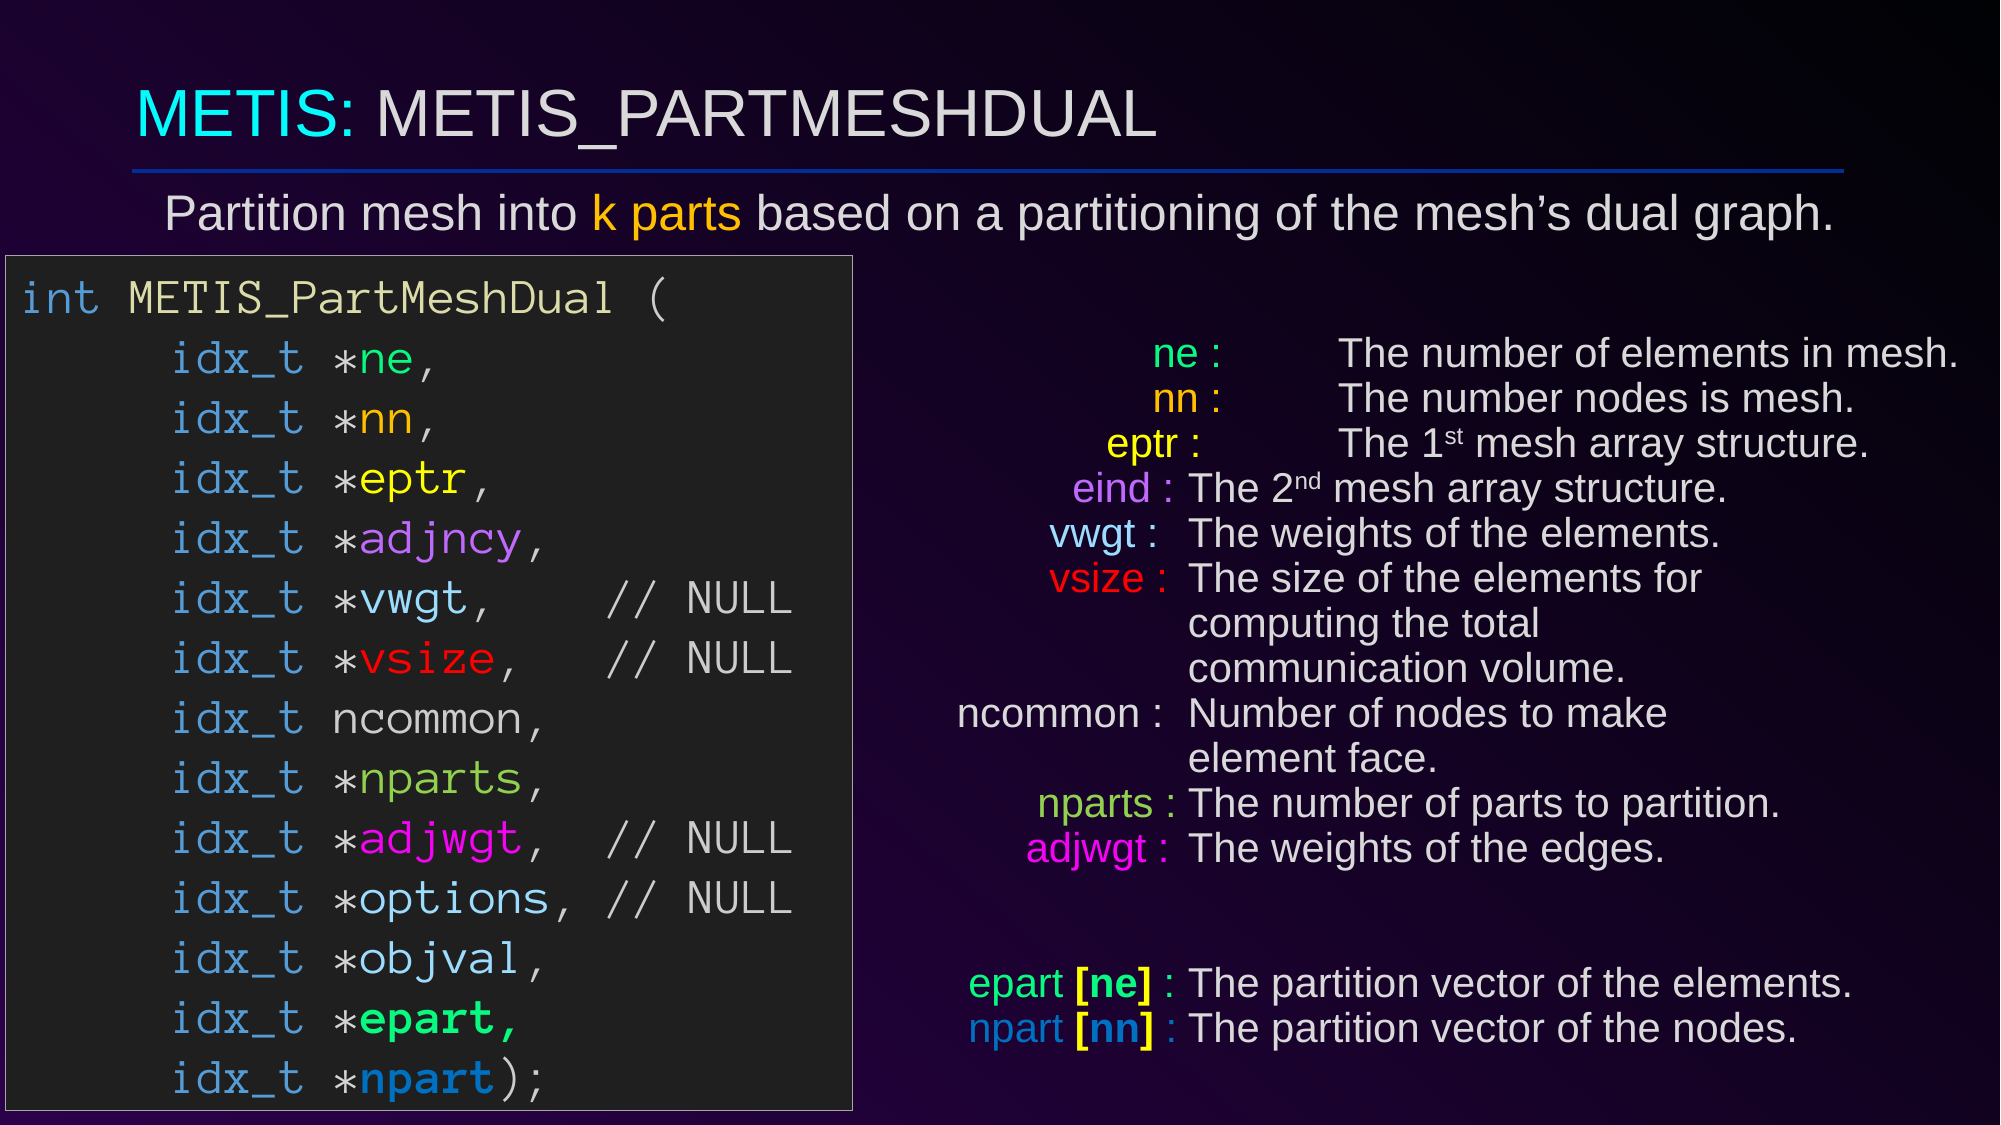

# METIS: METIS_PartMeshDual
Partition mesh into k parts based on a partitioning of the mesh’s dual graph.
int METIS_PartMeshDual (
	idx_t *ne,
	idx_t *nn,
	idx_t *eptr,
	idx_t *adjncy,
	idx_t *vwgt,    // NULL
	idx_t *vsize,   // NULL
	idx_t ncommon,
	idx_t *nparts,
	idx_t *adjwgt,  // NULL
	idx_t *options, // NULL
	idx_t *objval,
	idx_t *epart,
	idx_t *npart);
                       ne :	The number of elements in mesh.
                       nn :	The number nodes is mesh.
                   eptr :	The 1st mesh array structure.
	   eind :	The 2nd mesh array structure.
	 vwgt :	The weights of the elements.
	 vsize :	The size of the elements for
		computing the total
		communication volume.
      ncommon :	Number of nodes to make
		element face.
             nparts :	The number of parts to partition.
            adjwgt :	The weights of the edges.

       epart [ne] :	The partition vector of the elements.
       npart [nn] :	The partition vector of the nodes.